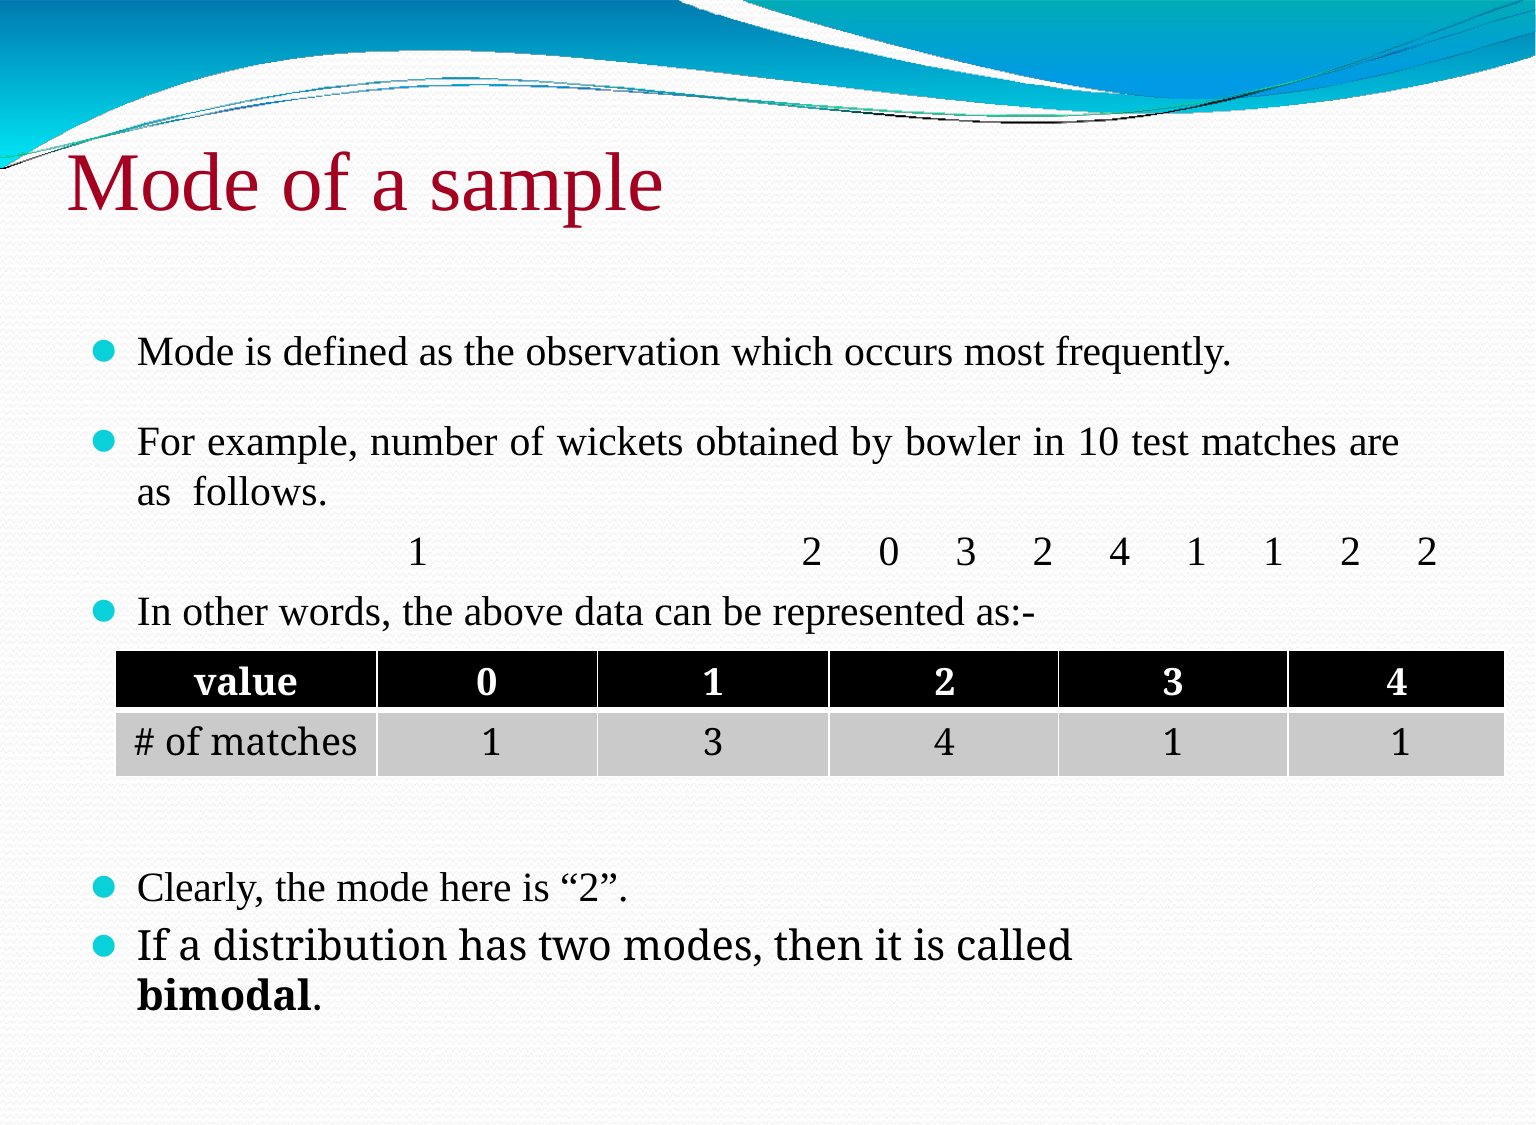

# Mode of a sample
Mode is defined as the observation which occurs most frequently.
For example, number of wickets obtained by bowler in 10 test matches are as  follows.
1	2	0	3	2	4	1	1	2	2
In other words, the above data can be represented as:-
| value | 0 | 1 | 2 | 3 | 4 |
| --- | --- | --- | --- | --- | --- |
| # of matches | 1 | 3 | 4 | 1 | 1 |
Clearly, the mode here is “2”.
If a distribution has two modes, then it is called bimodal.